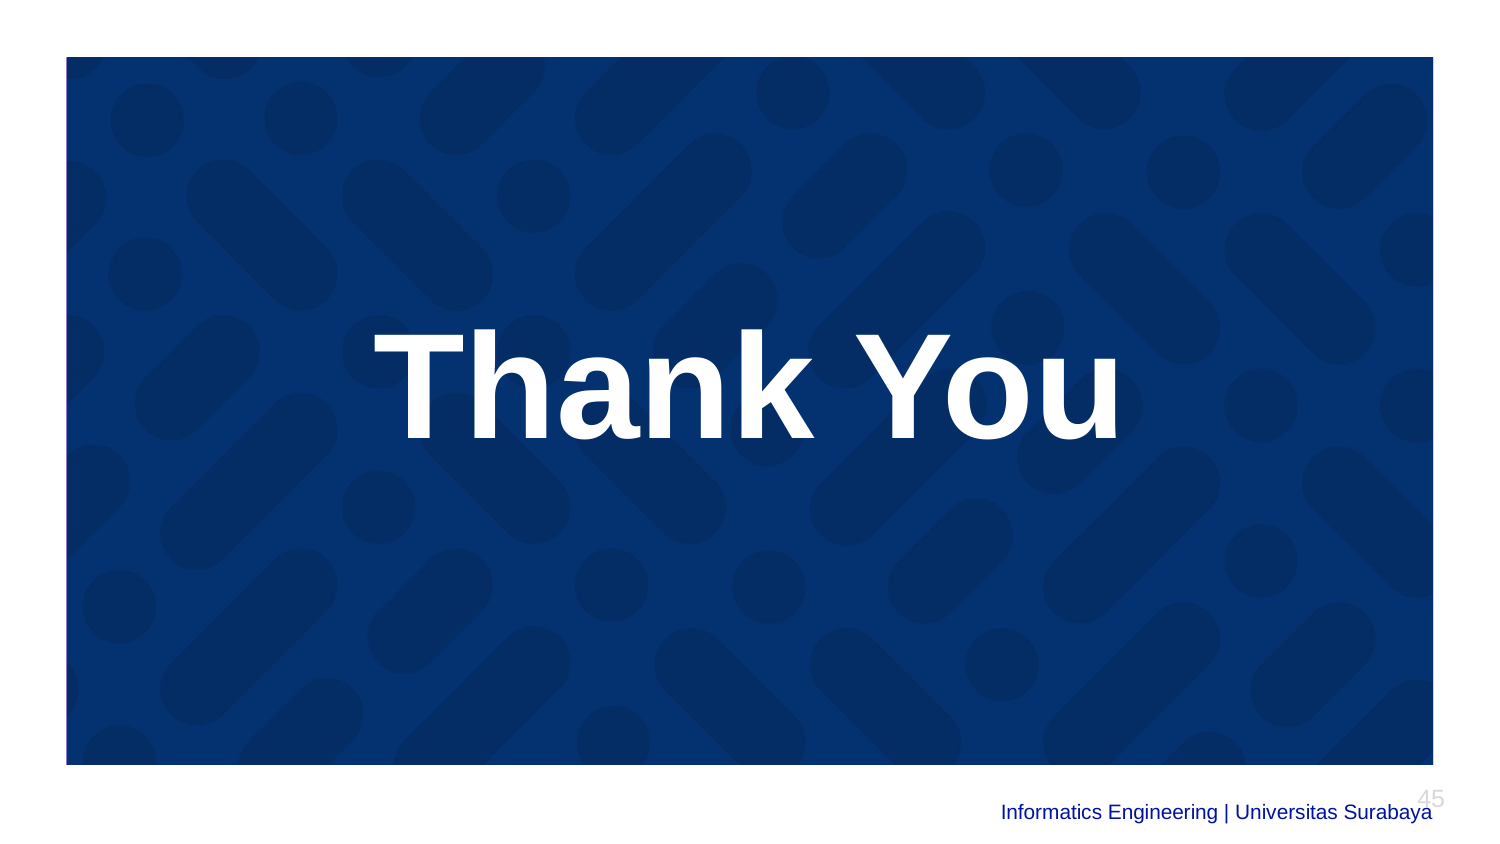

# Thank You
45
Informatics Engineering | Universitas Surabaya